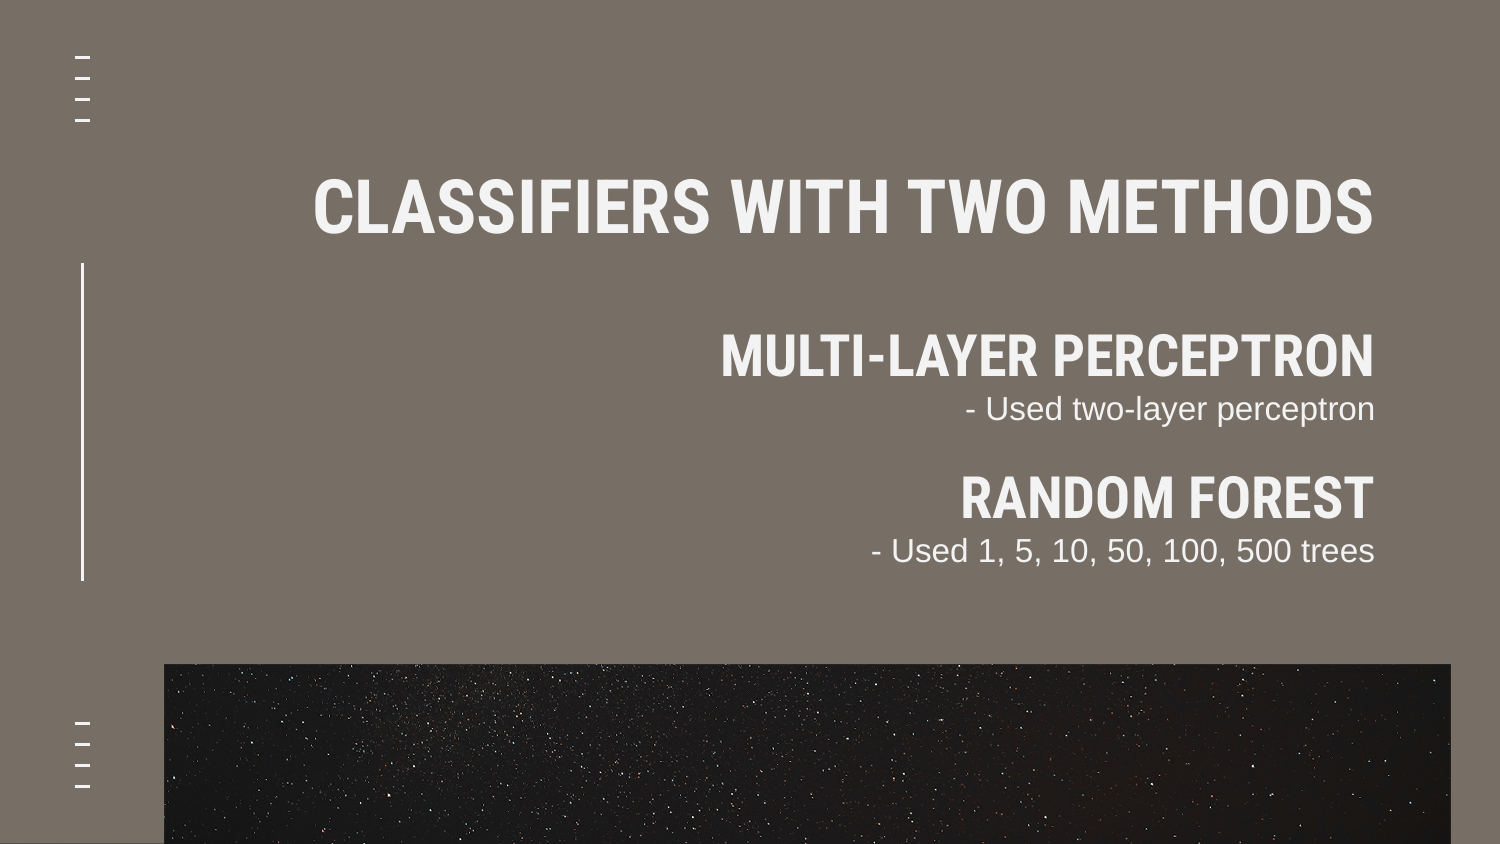

CLASSIFIERS WITH TWO METHODS
MULTI-LAYER PERCEPTRON
- Used two-layer perceptron
RANDOM FOREST
- Used 1, 5, 10, 50, 100, 500 trees